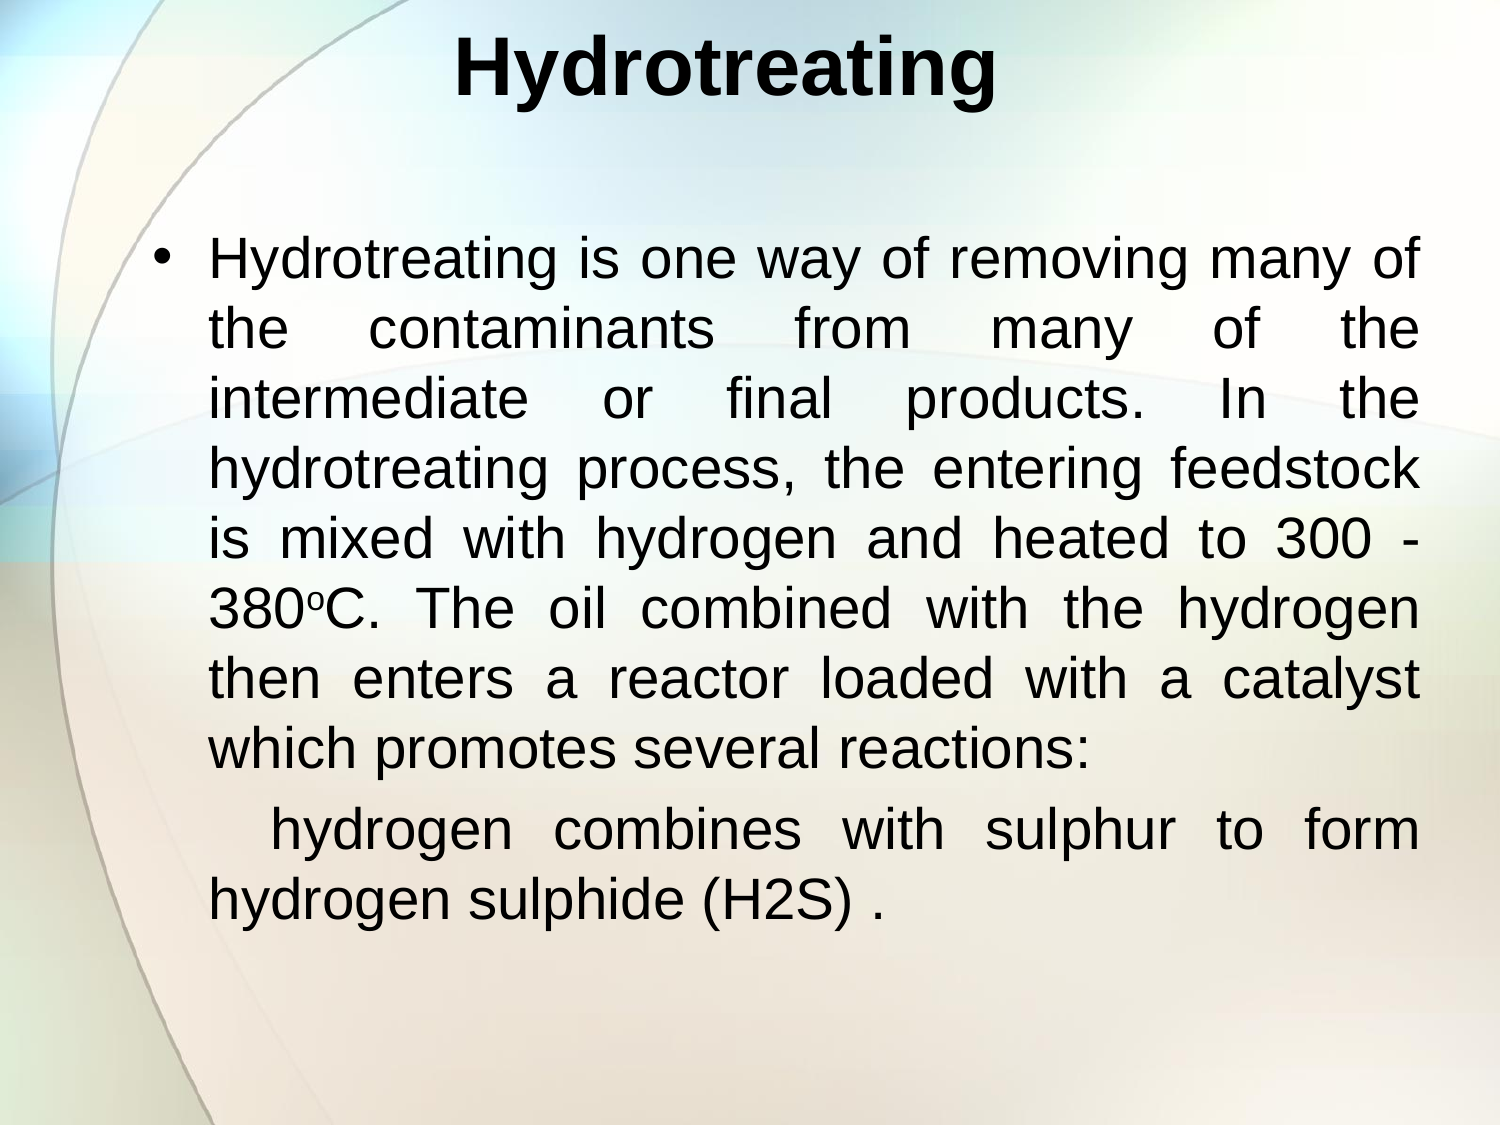

# Hydrotreating
Hydrotreating is one way of removing many of the contaminants from many of the intermediate or final products. In the hydrotreating process, the entering feedstock is mixed with hydrogen and heated to 300 - 380oC. The oil combined with the hydrogen then enters a reactor loaded with a catalyst which promotes several reactions:
   hydrogen combines with sulphur to form hydrogen sulphide (H2S) .